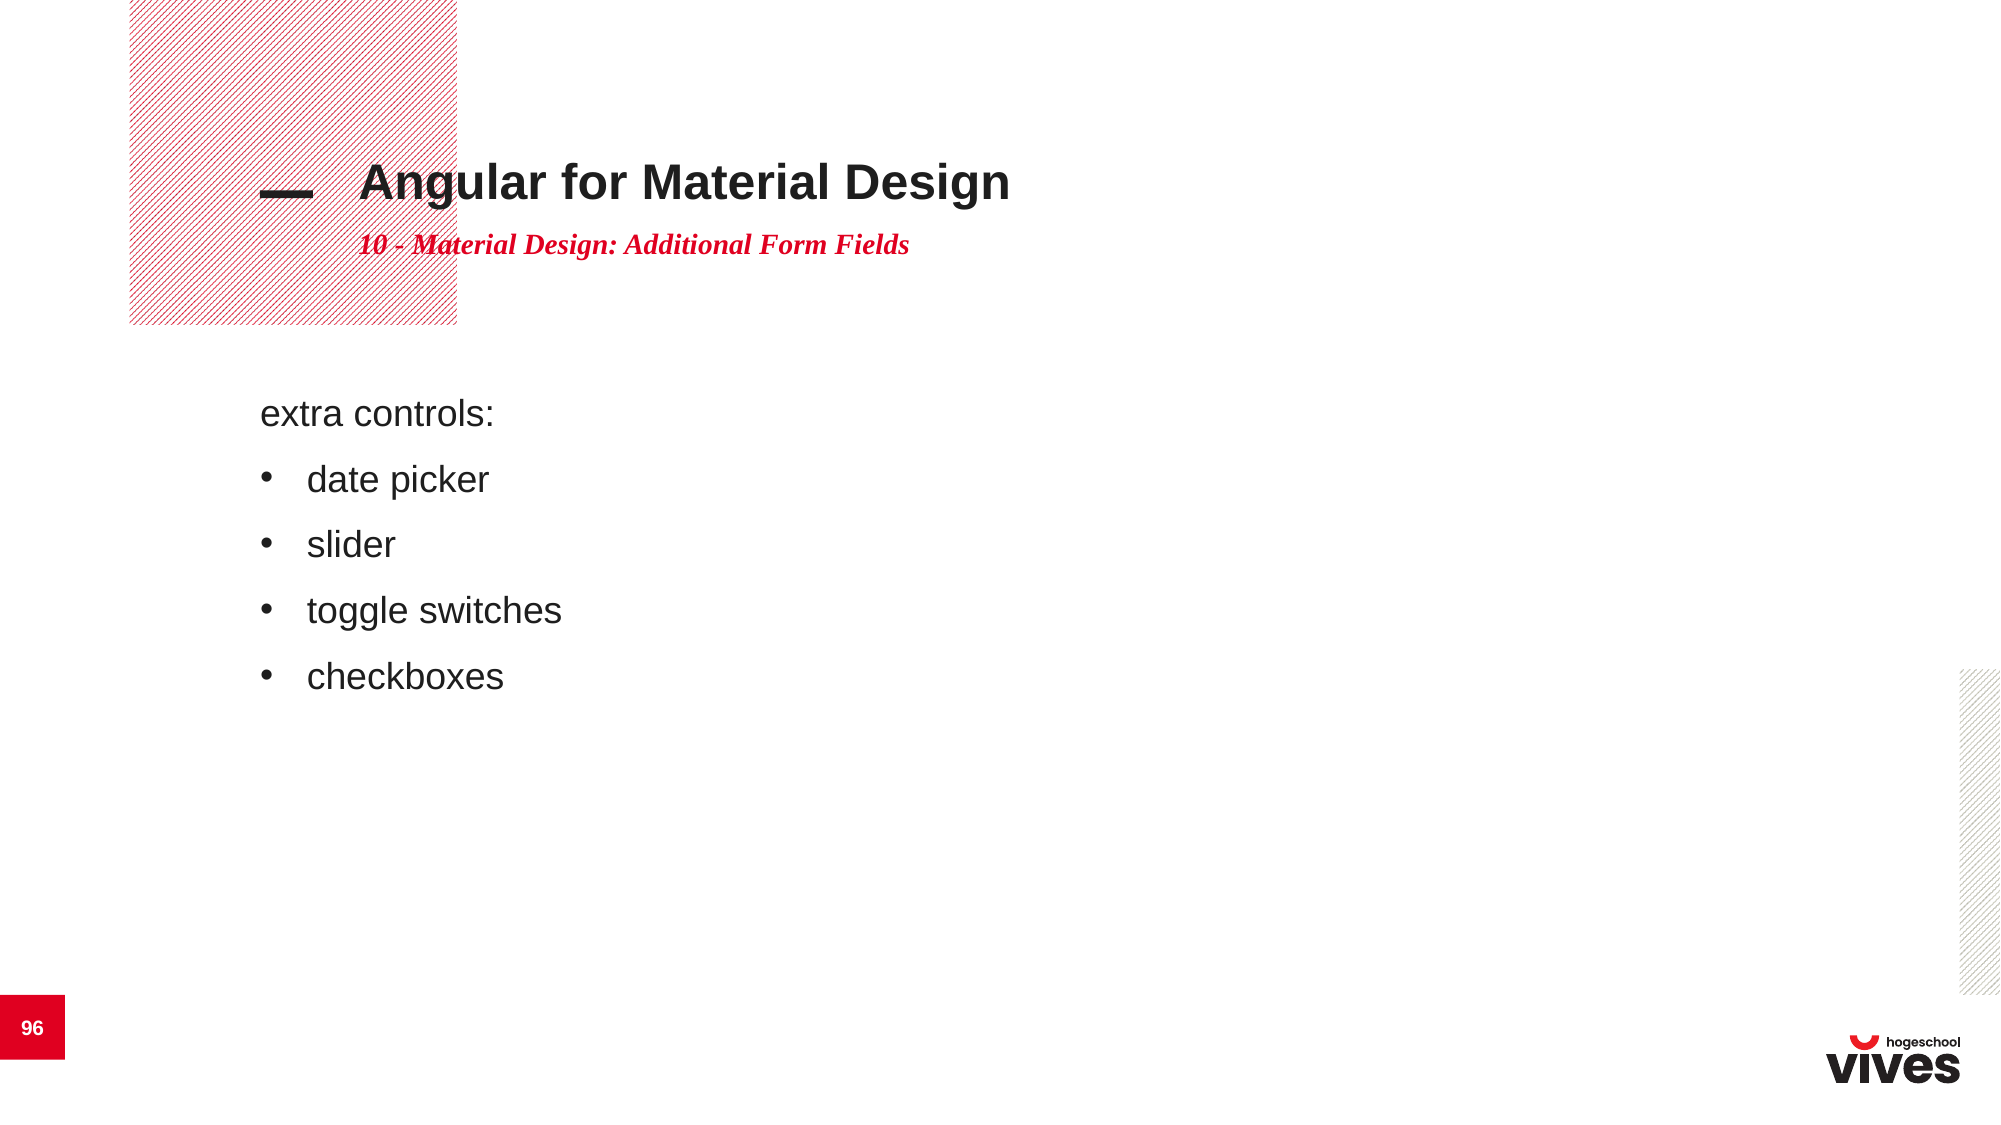

# Angular for Material Design
10 - Material Design: Additional Form Fields
extra controls:
date picker
slider
toggle switches
checkboxes